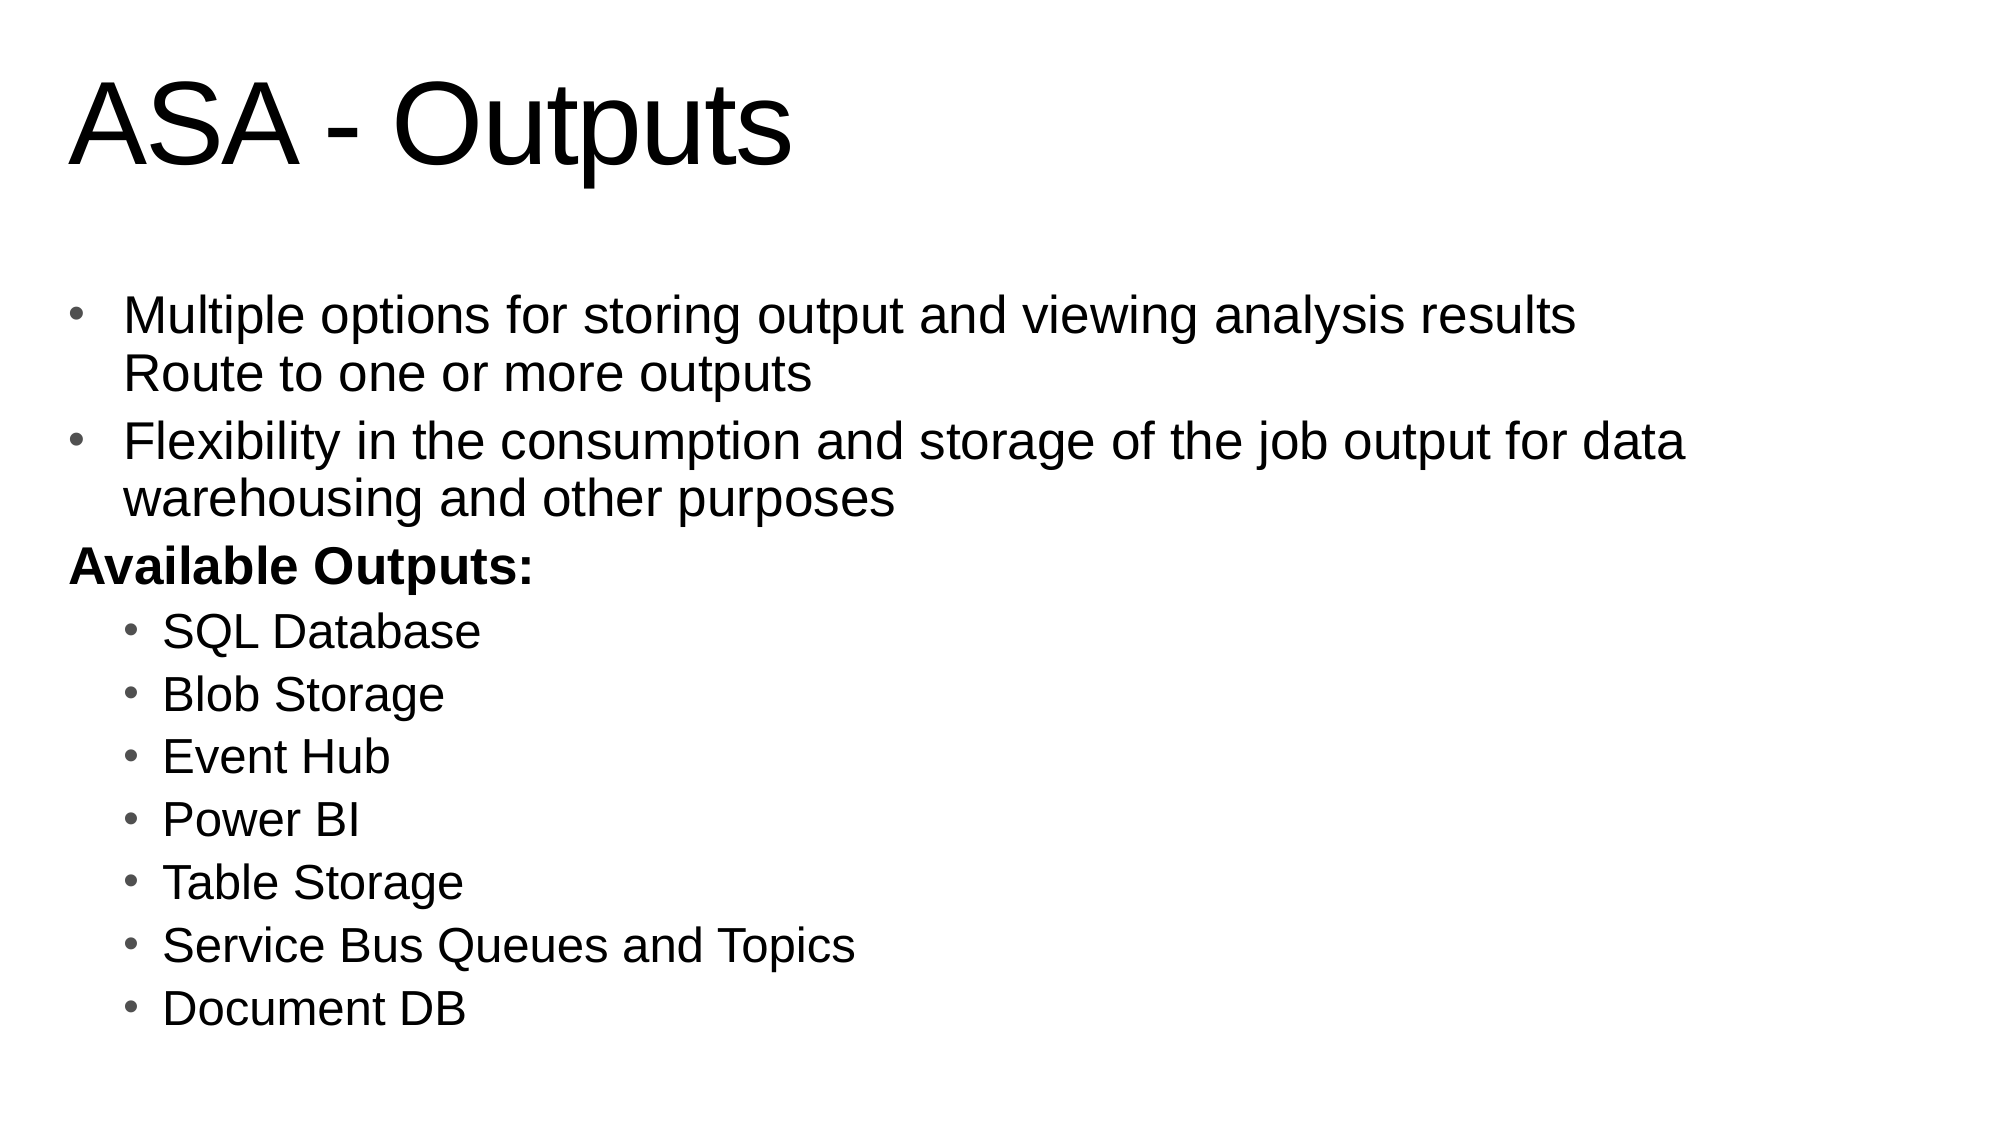

# ASA - Outputs
Multiple options for storing output and viewing analysis results
Route to one or more outputs
Flexibility in the consumption and storage of the job output for data warehousing and other purposes
Available Outputs:
SQL Database
Blob Storage
Event Hub
Power BI
Table Storage
Service Bus Queues and Topics
Document DB